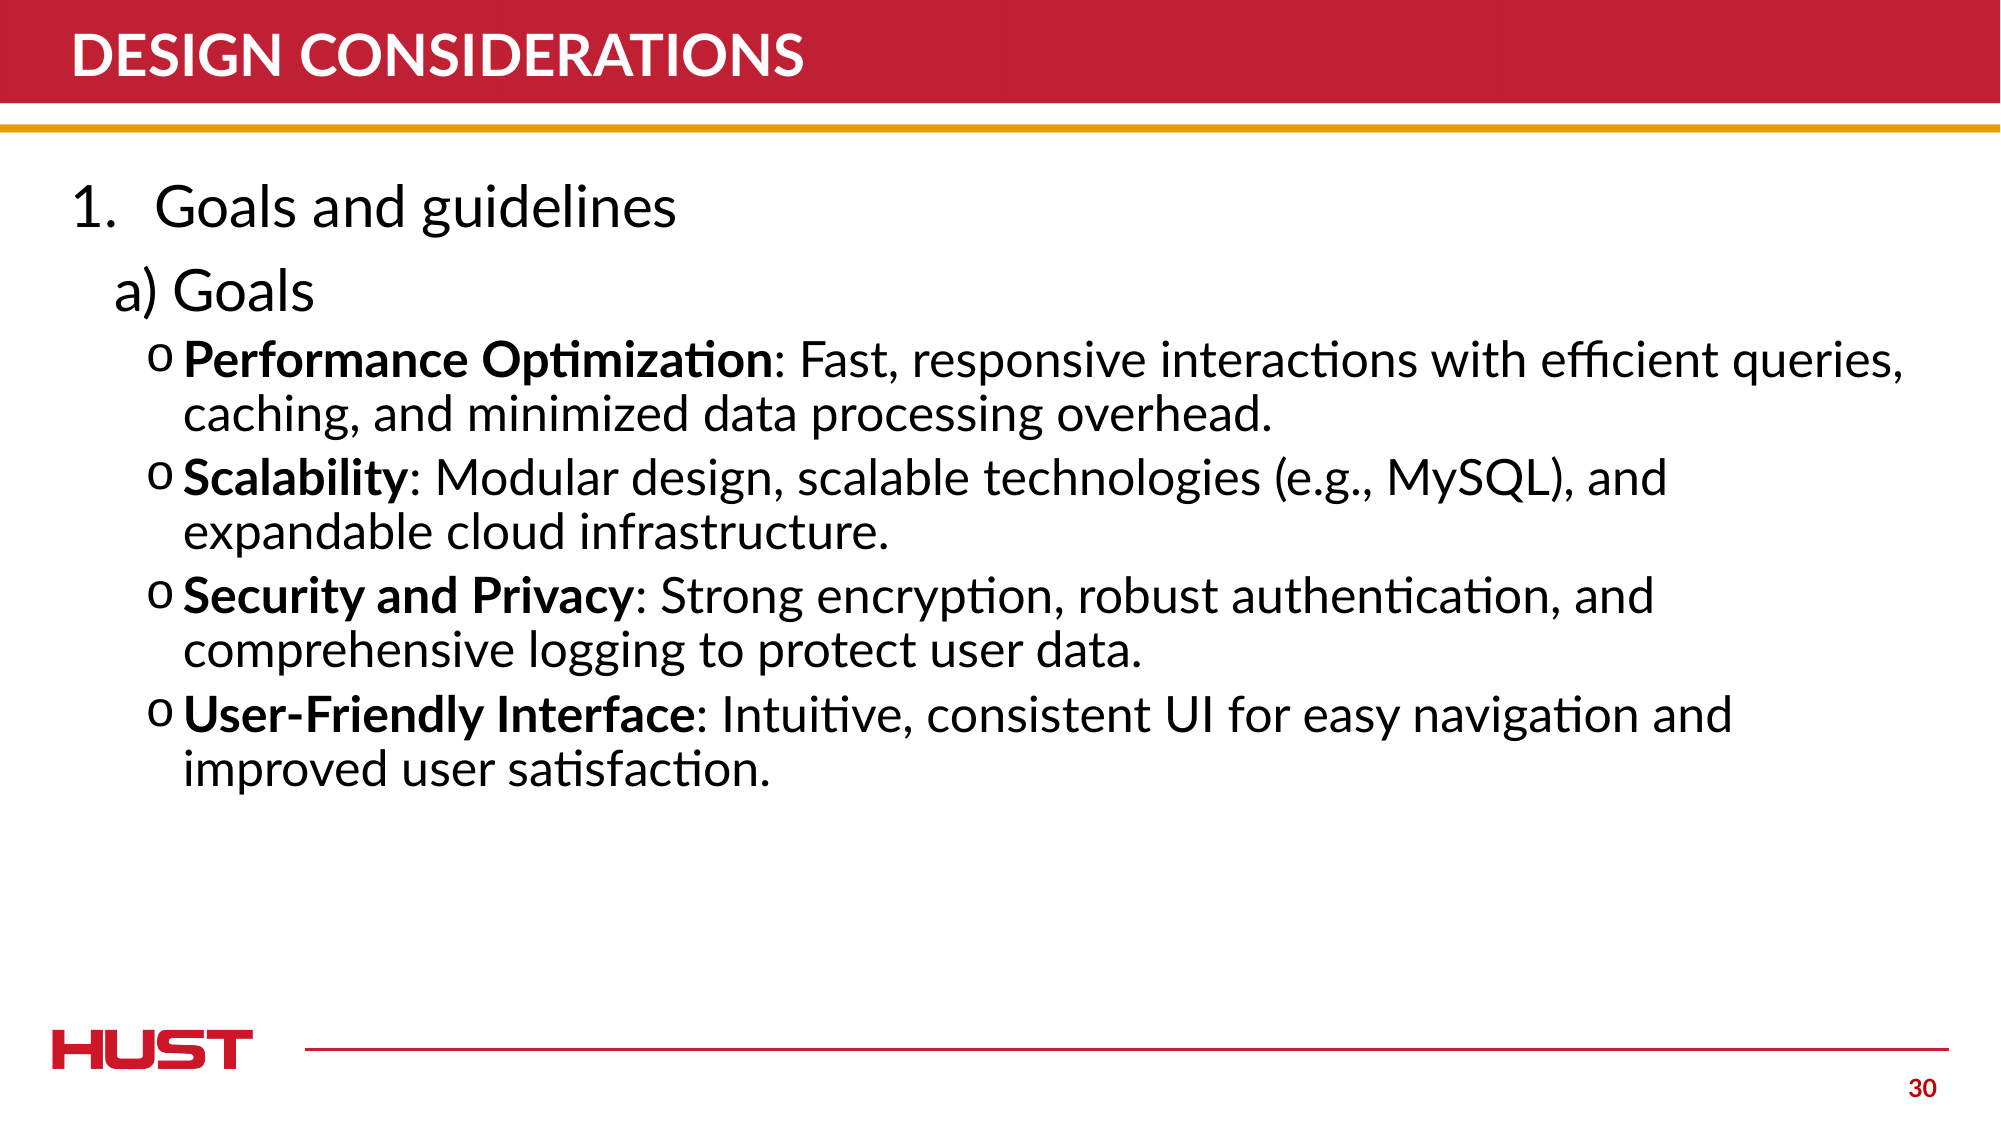

# DESIGN CONSIDERATIONS
Goals and guidelines
 a) Goals
Performance Optimization: Fast, responsive interactions with efficient queries, caching, and minimized data processing overhead.
Scalability: Modular design, scalable technologies (e.g., MySQL), and expandable cloud infrastructure.
Security and Privacy: Strong encryption, robust authentication, and comprehensive logging to protect user data.
User-Friendly Interface: Intuitive, consistent UI for easy navigation and improved user satisfaction.

30